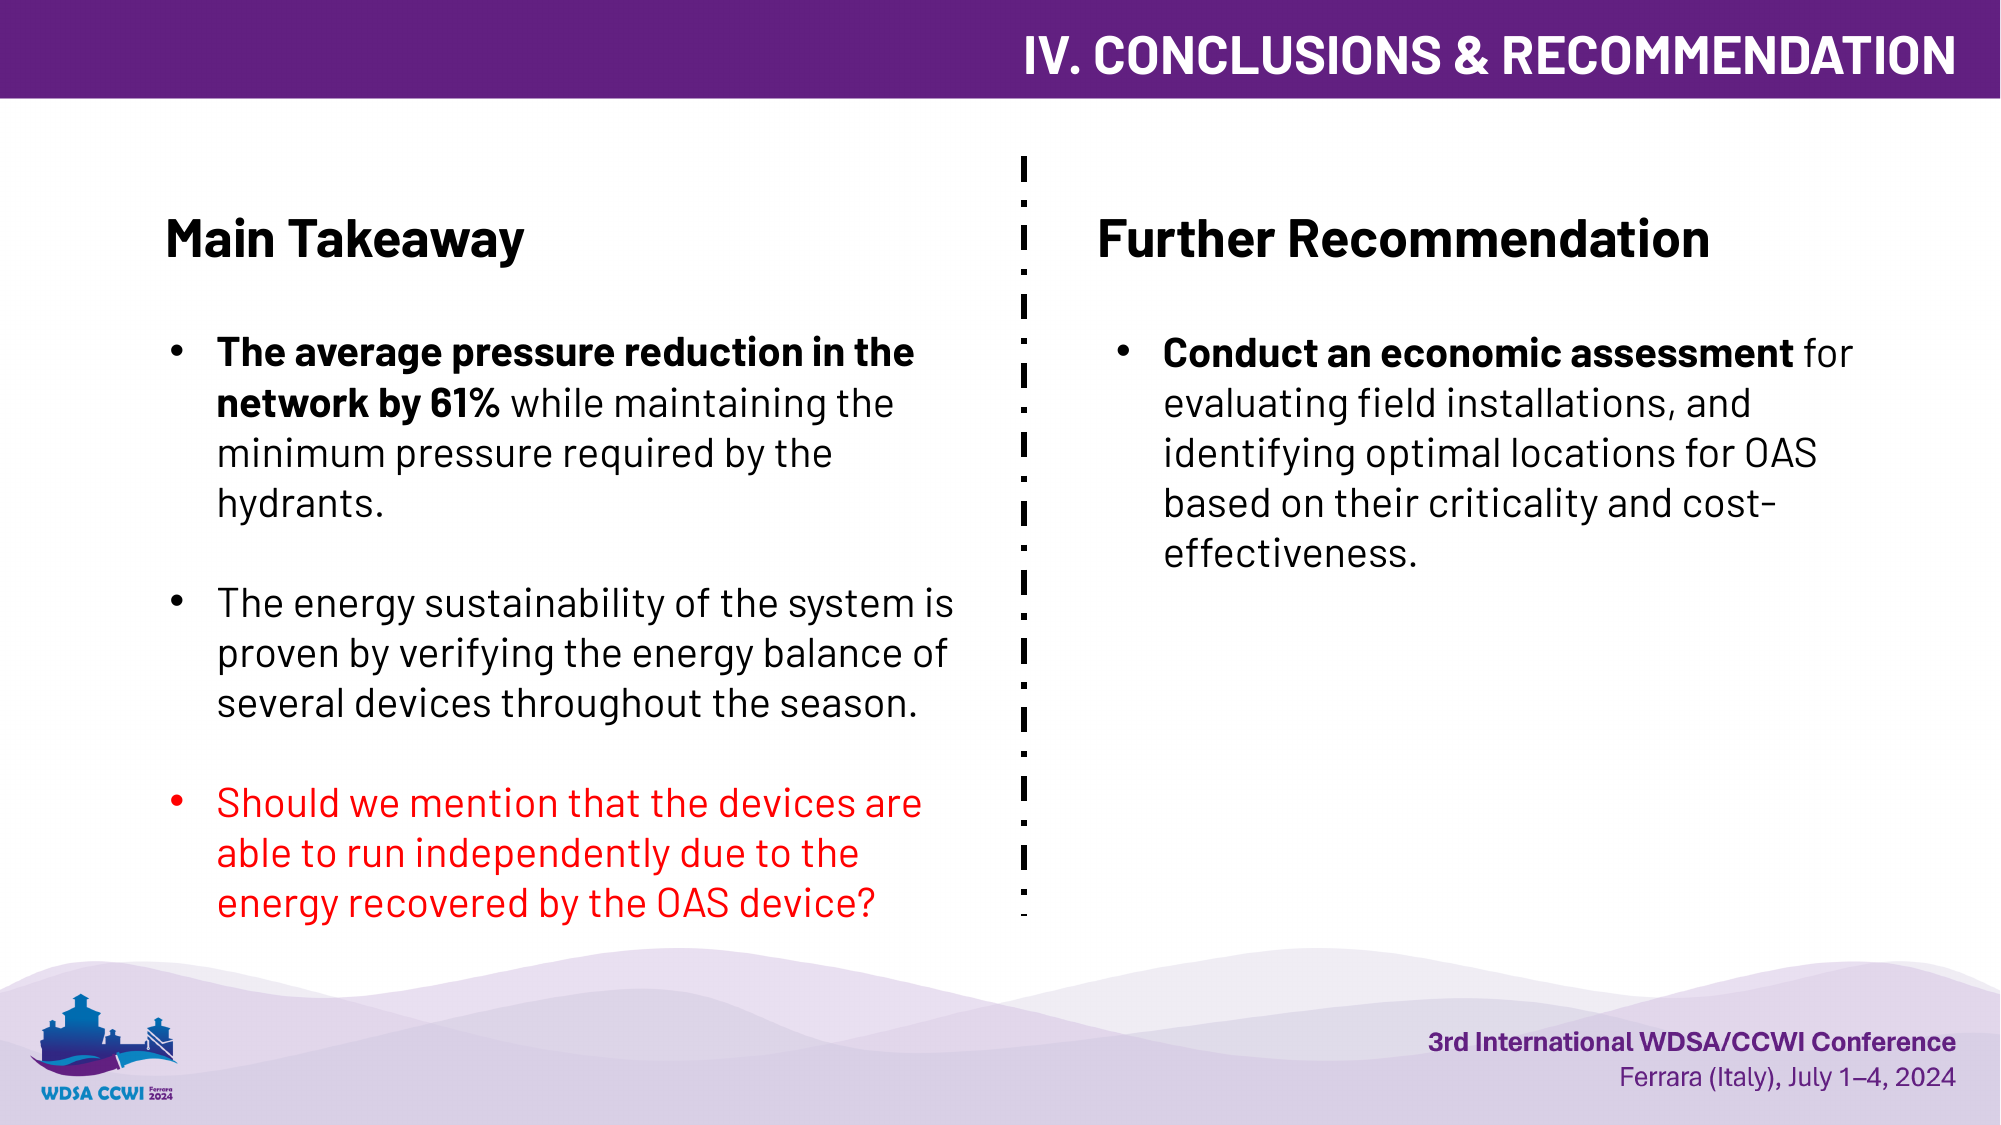

IV. CONCLUSIONS & RECOMMENDATION
Further Recommendation
Main Takeaway
The average pressure reduction in the network by 61% while maintaining the minimum pressure required by the hydrants.

The energy sustainability of the system is proven by verifying the energy balance of several devices throughout the season.

Should we mention that the devices are able to run independently due to the energy recovered by the OAS device?
Conduct an economic assessment for evaluating field installations, and identifying optimal locations for OAS based on their criticality and cost-effectiveness.